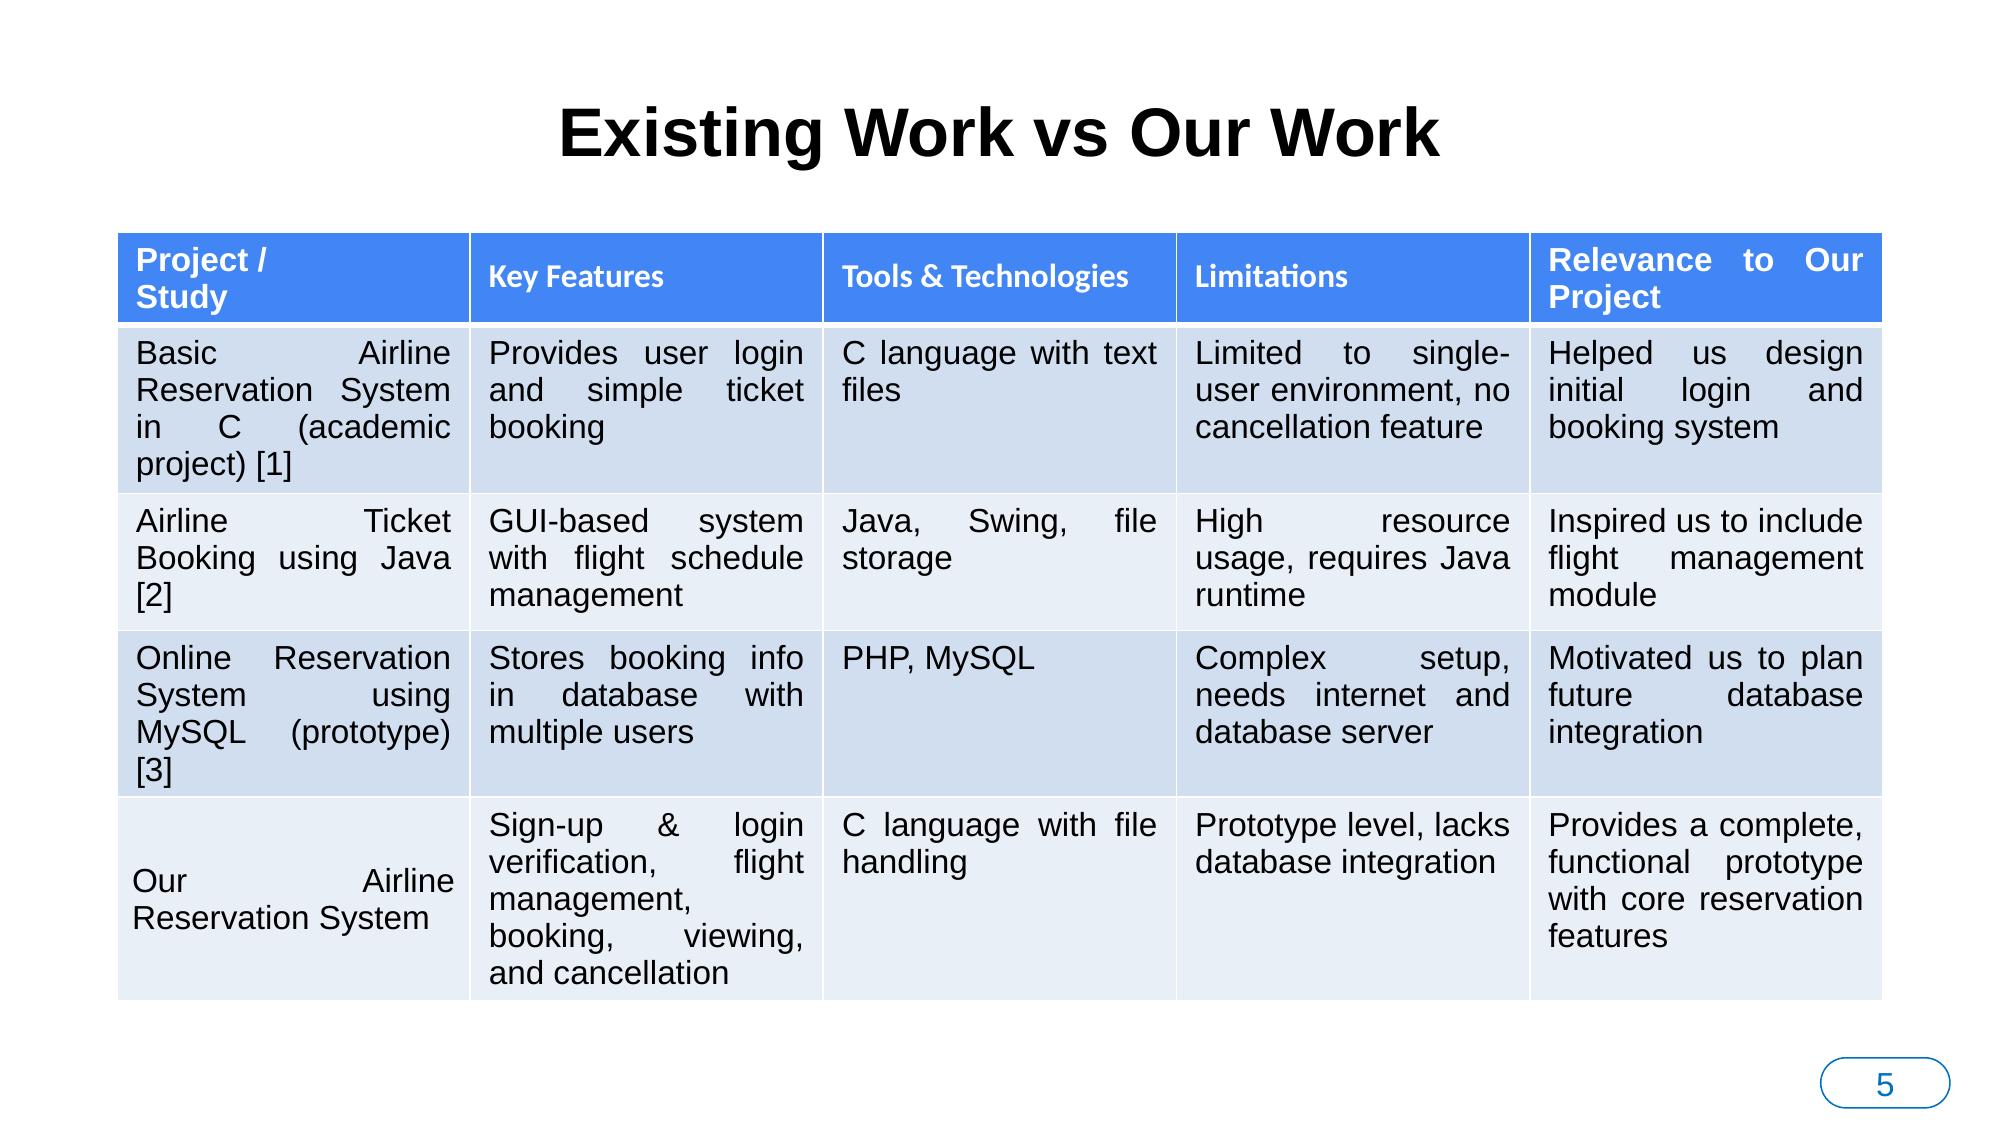

# Existing Work vs Our Work
| Project / Study | Key Features | Tools & Technologies | Limitations | Relevance to Our Project |
| --- | --- | --- | --- | --- |
| Basic Airline Reservation System in C (academic project) [1] | Provides user login and simple ticket booking | C language with text files | Limited to single-user environment, no cancellation feature | Helped us design initial login and booking system |
| Airline Ticket Booking using Java [2] | GUI-based system with flight schedule management | Java, Swing, file storage | High resource usage, requires Java runtime | Inspired us to include flight management module |
| Online Reservation System using MySQL (prototype) [3] | Stores booking info in database with multiple users | PHP, MySQL | Complex setup, needs internet and database server | Motivated us to plan future database integration |
| Our Airline Reservation System | Sign-up & login verification, flight management, booking, viewing, and cancellation | C language with file handling | Prototype level, lacks database integration | Provides a complete, functional prototype with core reservation features |
5